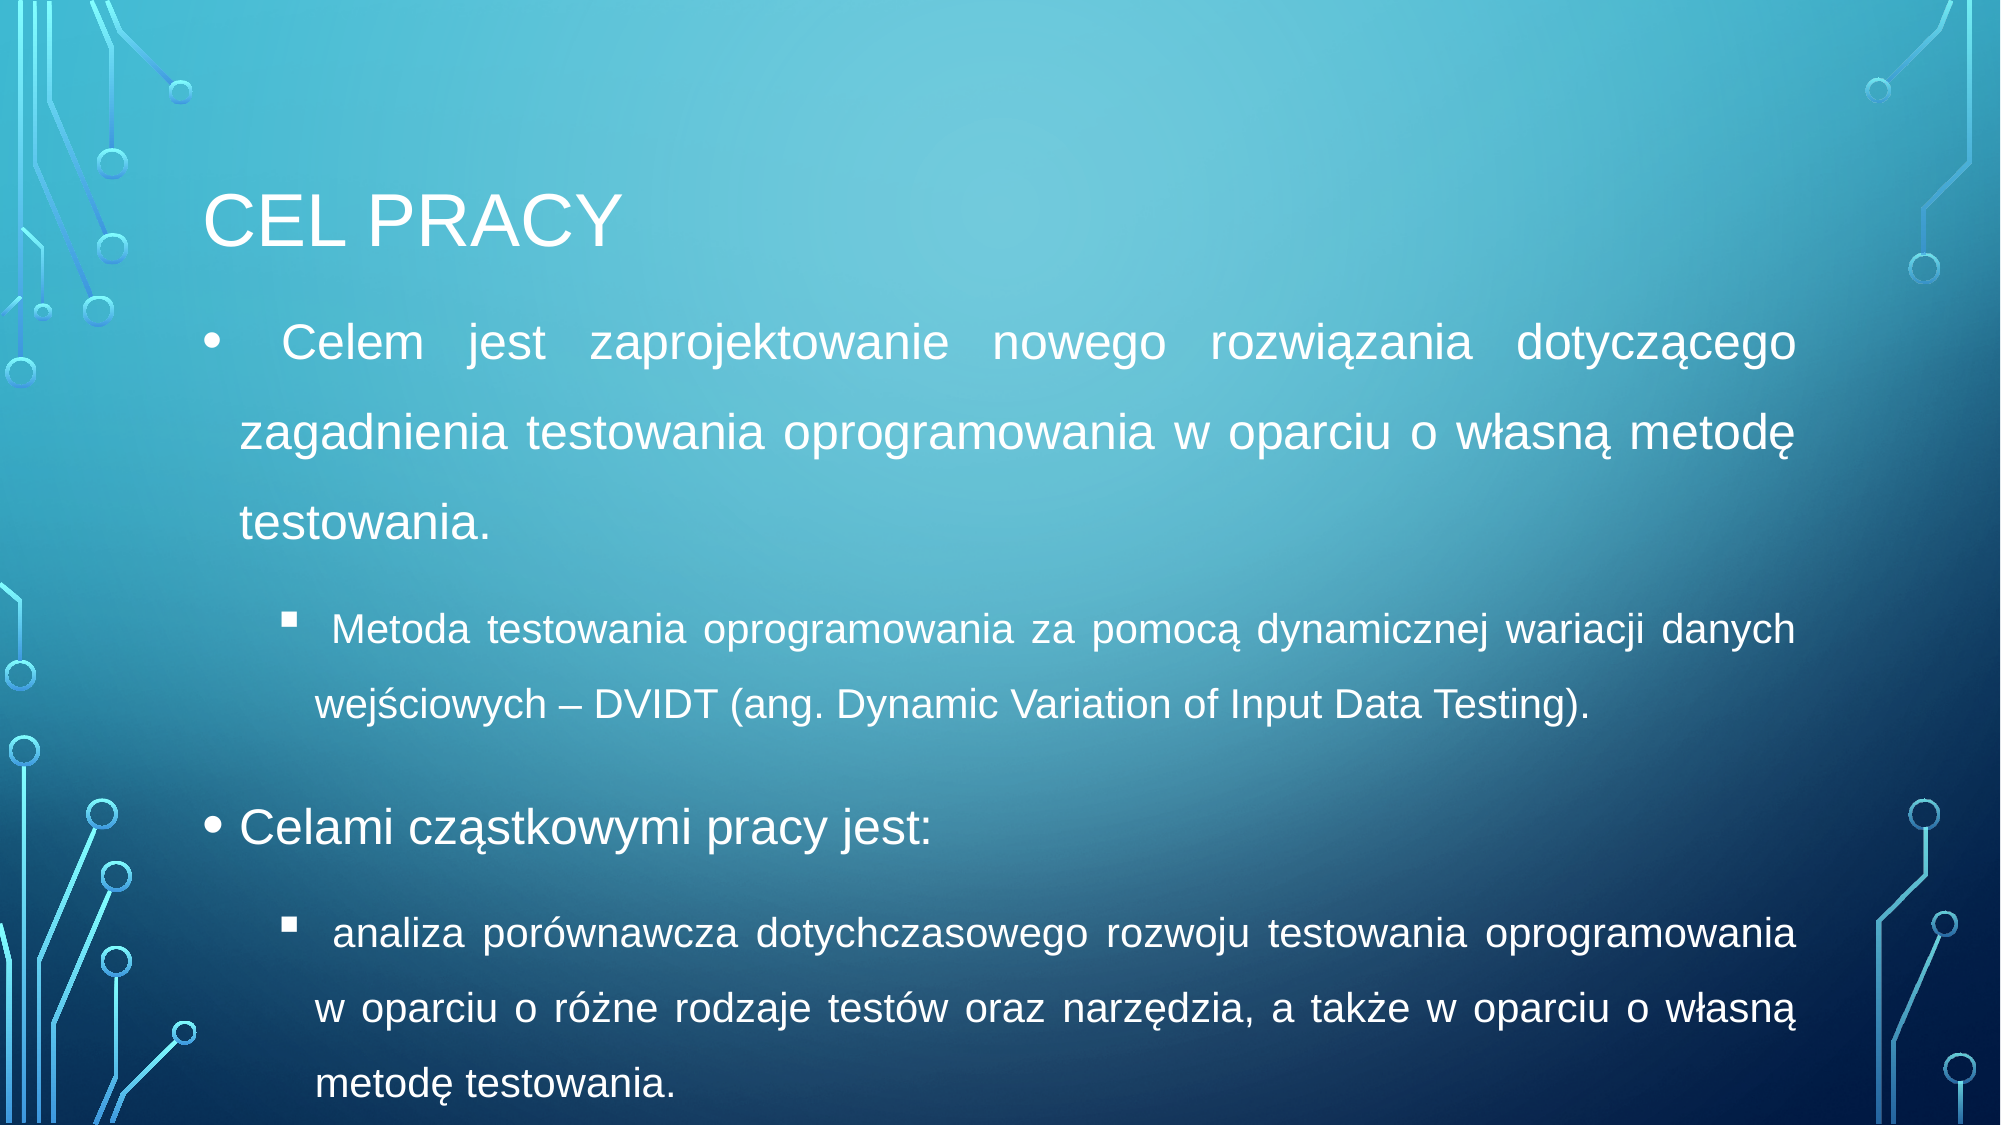

# Cel pracy
 Celem jest zaprojektowanie nowego rozwiązania dotyczącego zagadnienia testowania oprogramowania w oparciu o własną metodę testowania.
 Metoda testowania oprogramowania za pomocą dynamicznej wariacji danych wejściowych – DVIDT (ang. Dynamic Variation of Input Data Testing).
Celami cząstkowymi pracy jest:
 analiza porównawcza dotychczasowego rozwoju testowania oprogramowania w oparciu o różne rodzaje testów oraz narzędzia, a także w oparciu o własną metodę testowania.